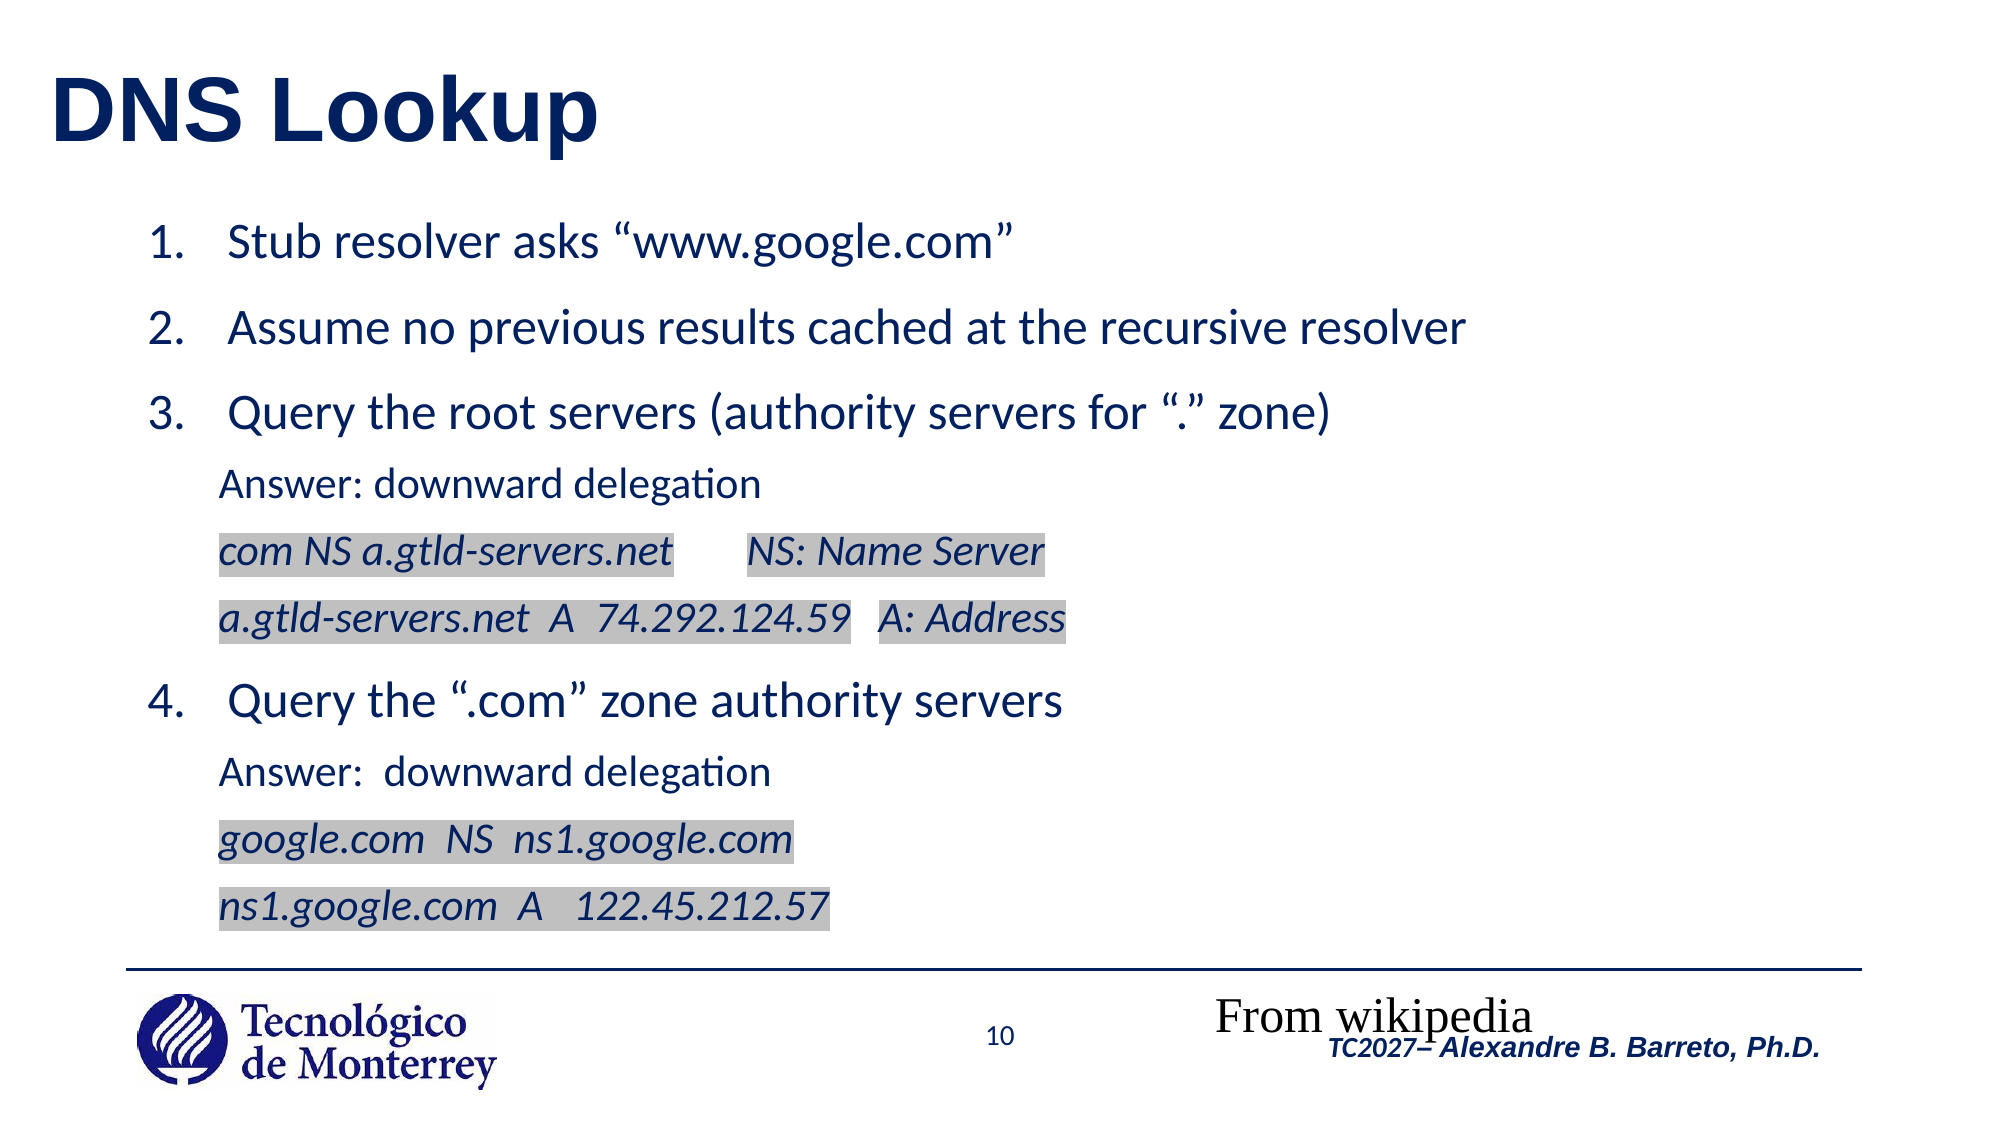

# DNS Lookup
Stub resolver asks “www.google.com”
Assume no previous results cached at the recursive resolver
Query the root servers (authority servers for “.” zone)
Answer: downward delegation
com NS a.gtld-servers.net	NS: Name Server
a.gtld-servers.net  A  74.292.124.59	A: Address
Query the “.com” zone authority servers
Answer:  downward delegation
google.com  NS  ns1.google.com
ns1.google.com  A   122.45.212.57
From wikipedia